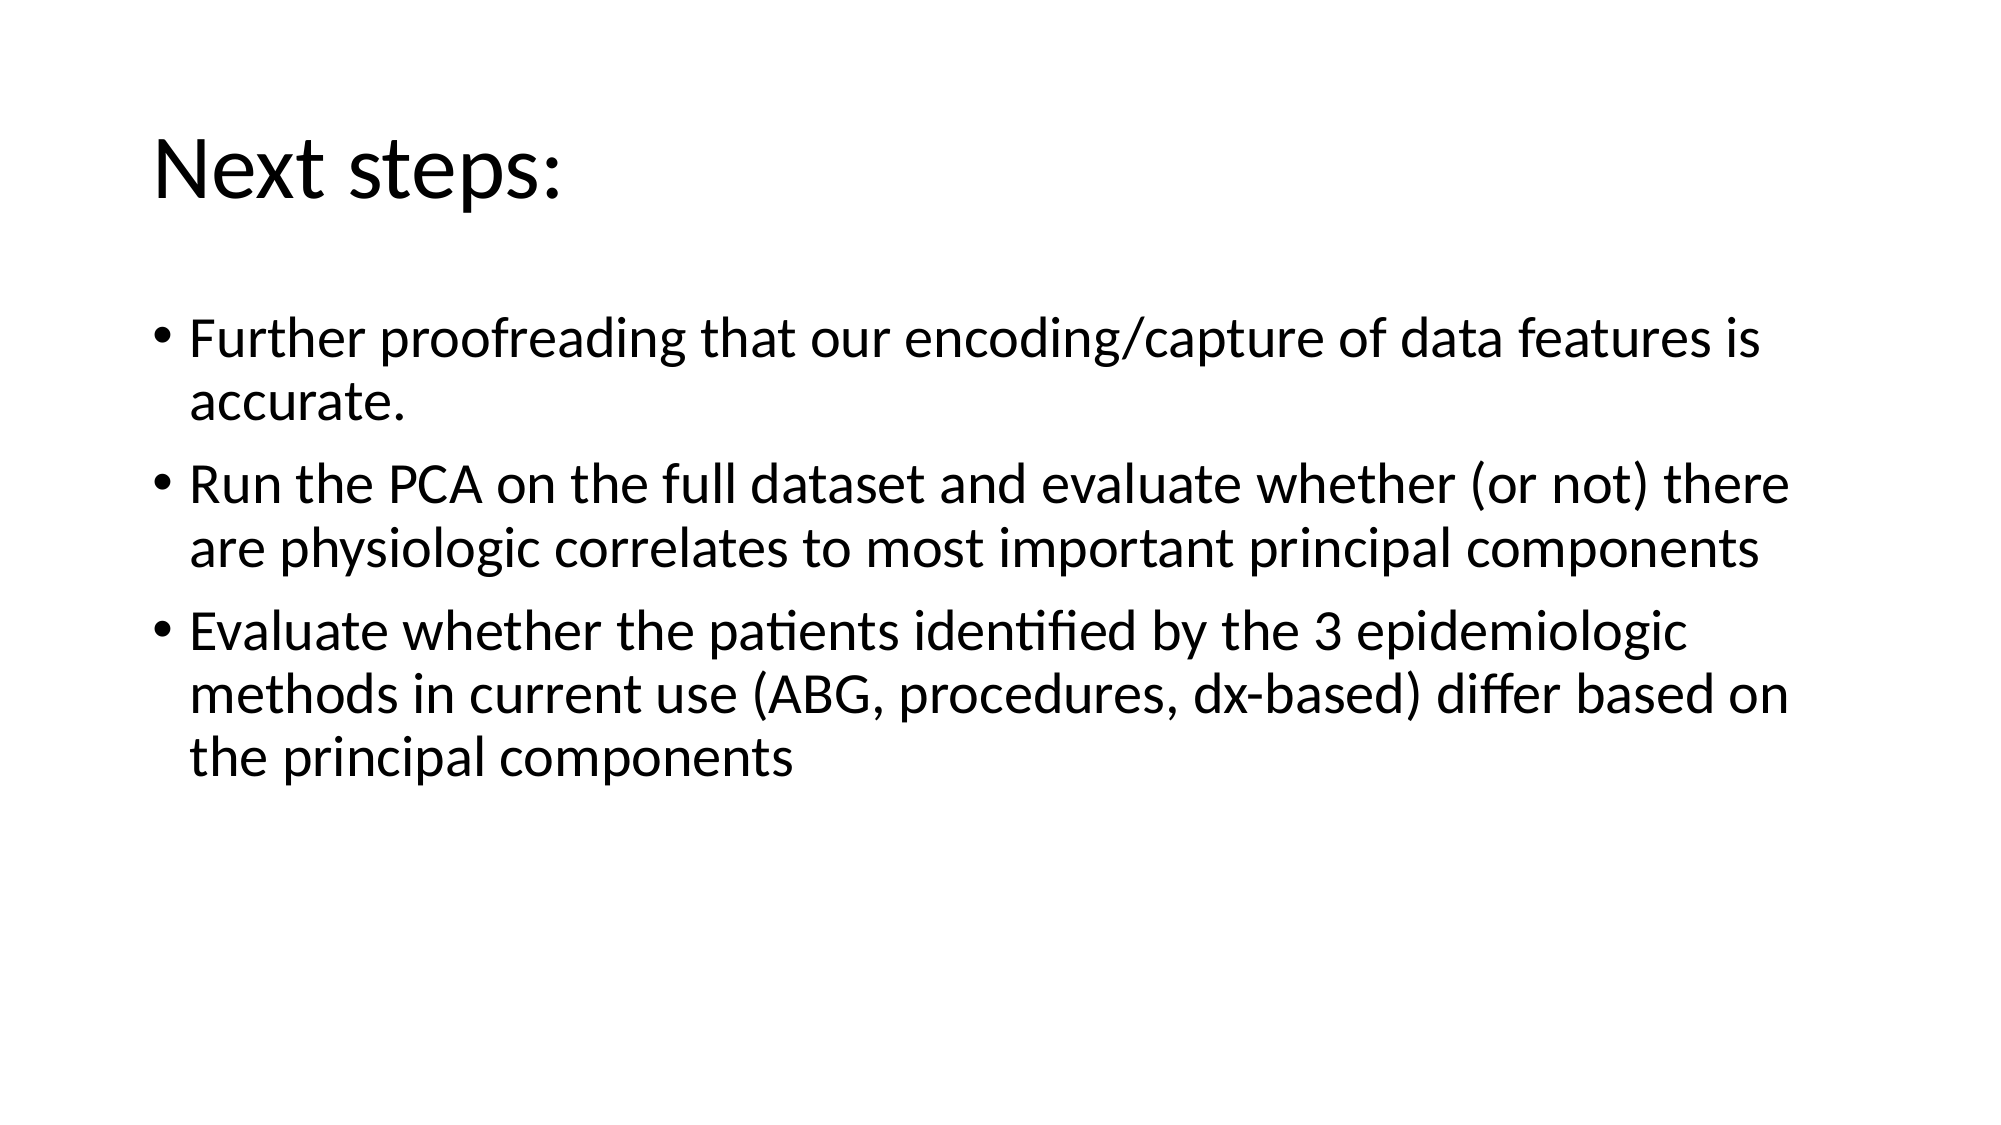

# Next steps:
Further proofreading that our encoding/capture of data features is accurate.
Run the PCA on the full dataset and evaluate whether (or not) there are physiologic correlates to most important principal components
Evaluate whether the patients identified by the 3 epidemiologic methods in current use (ABG, procedures, dx-based) differ based on the principal components